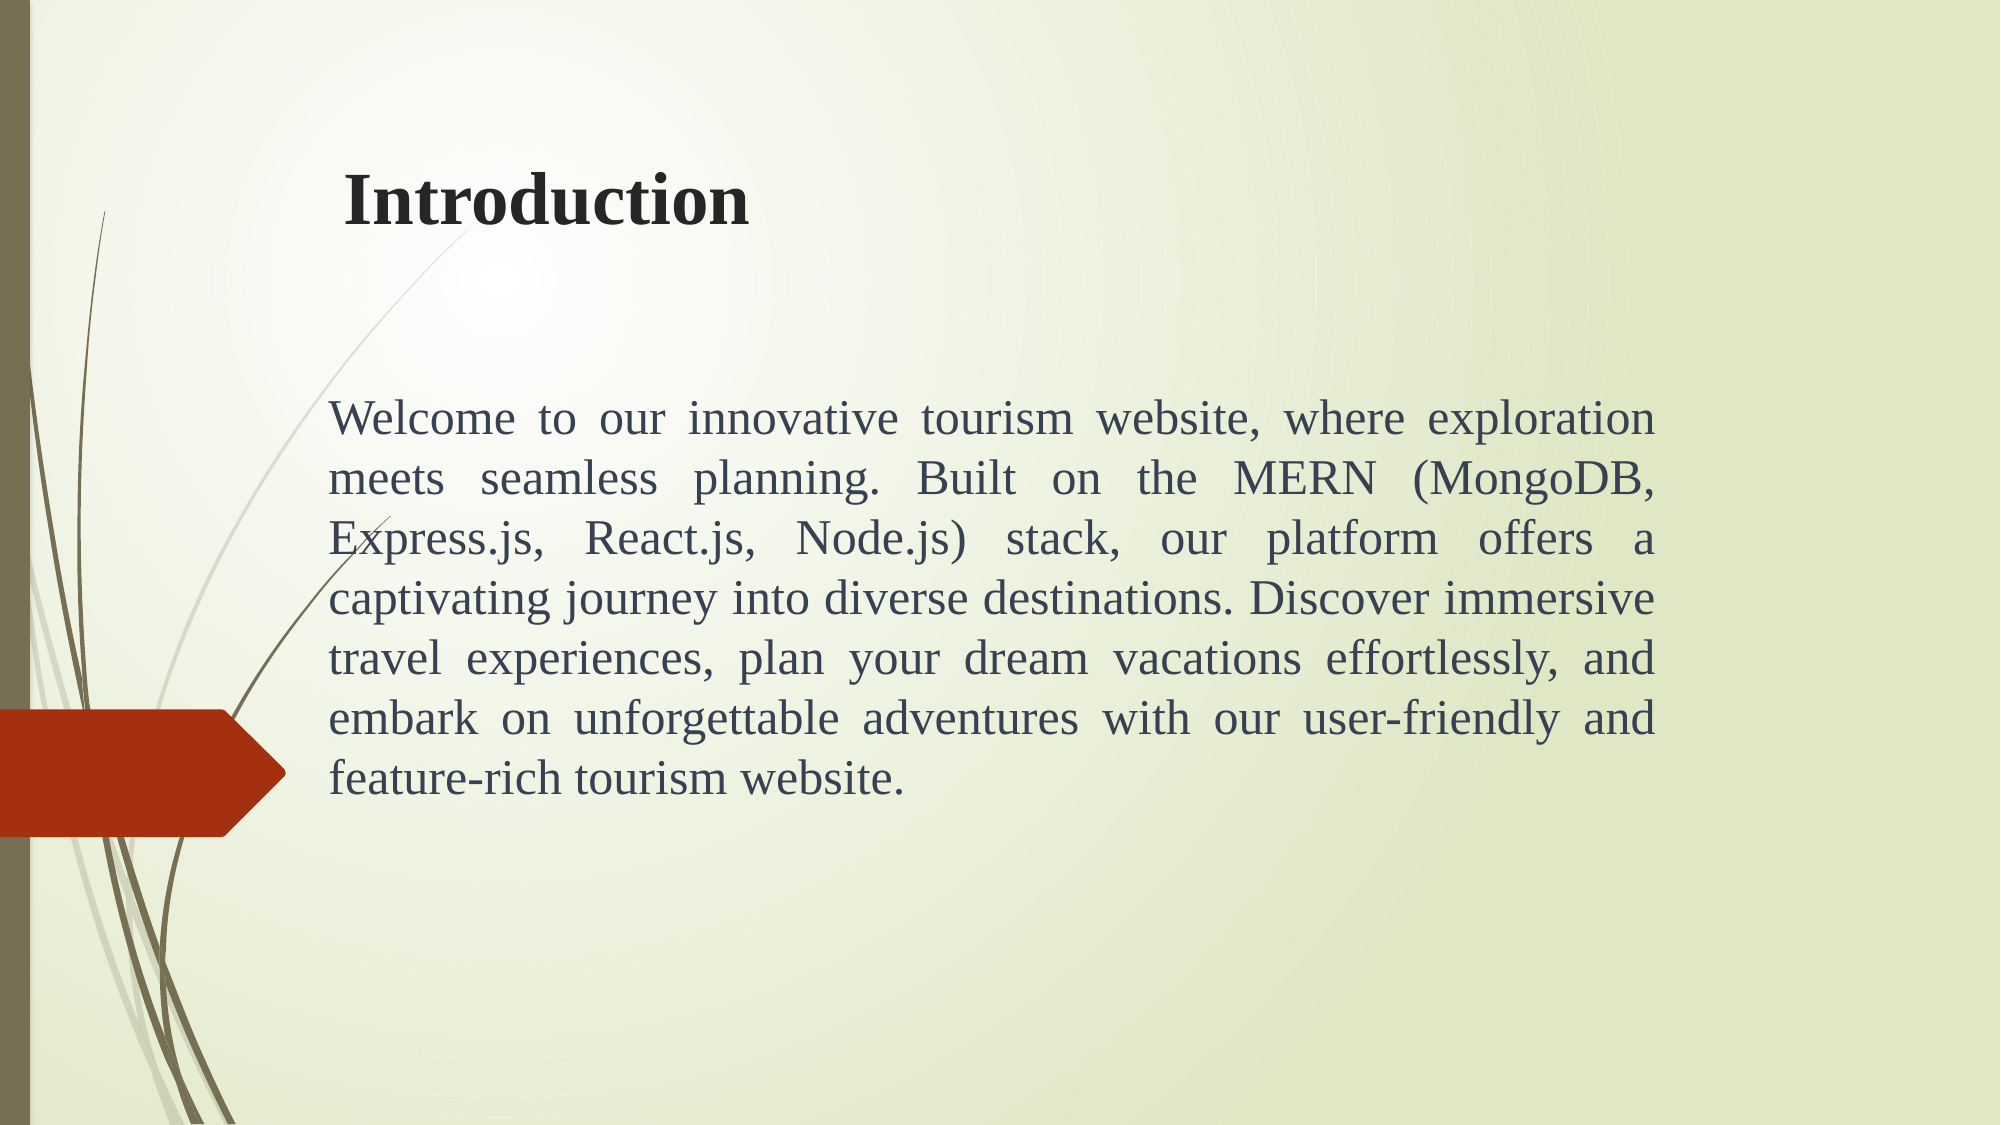

# Introduction
Welcome to our innovative tourism website, where exploration meets seamless planning. Built on the MERN (MongoDB, Express.js, React.js, Node.js) stack, our platform offers a captivating journey into diverse destinations. Discover immersive travel experiences, plan your dream vacations effortlessly, and embark on unforgettable adventures with our user-friendly and feature-rich tourism website.